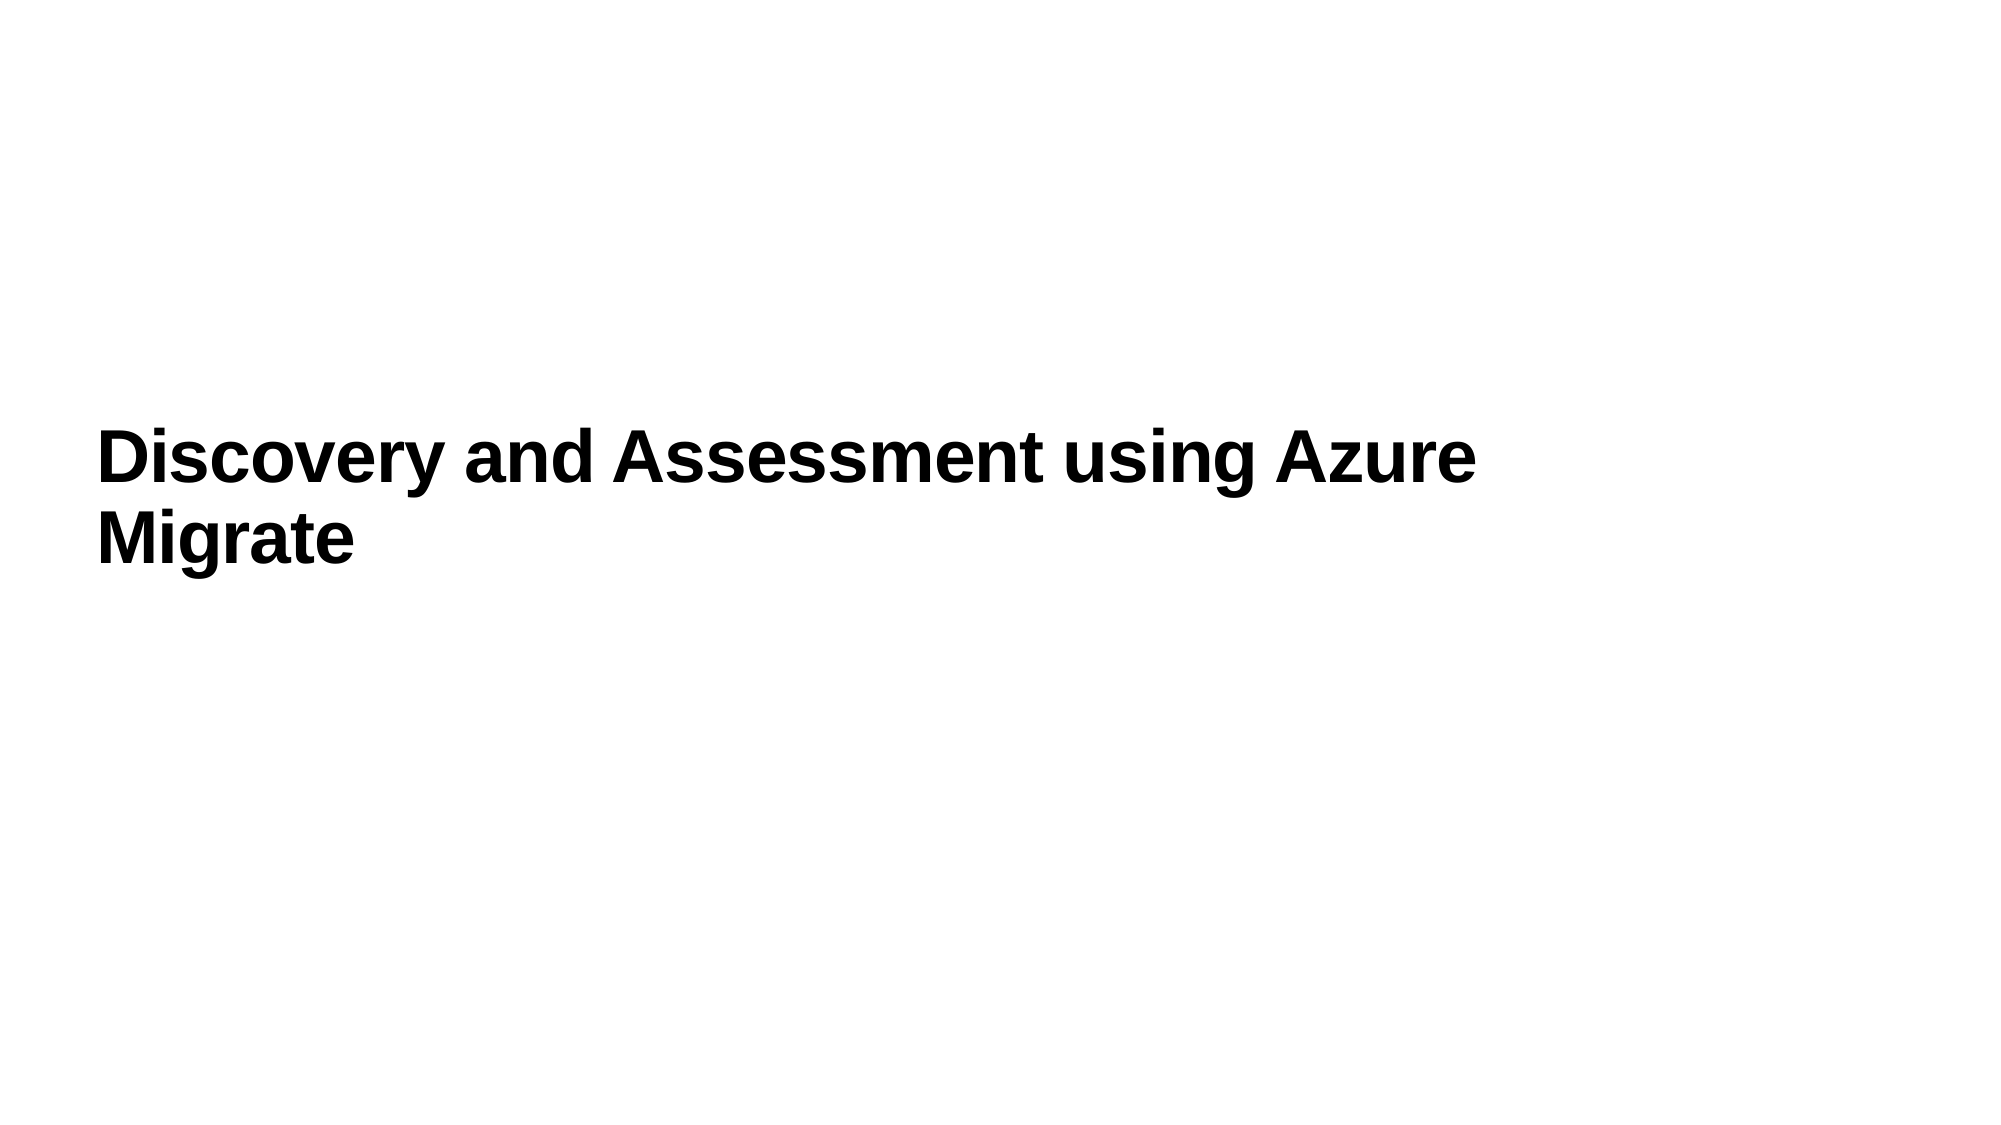

# Discovery and Assessment using Azure Migrate